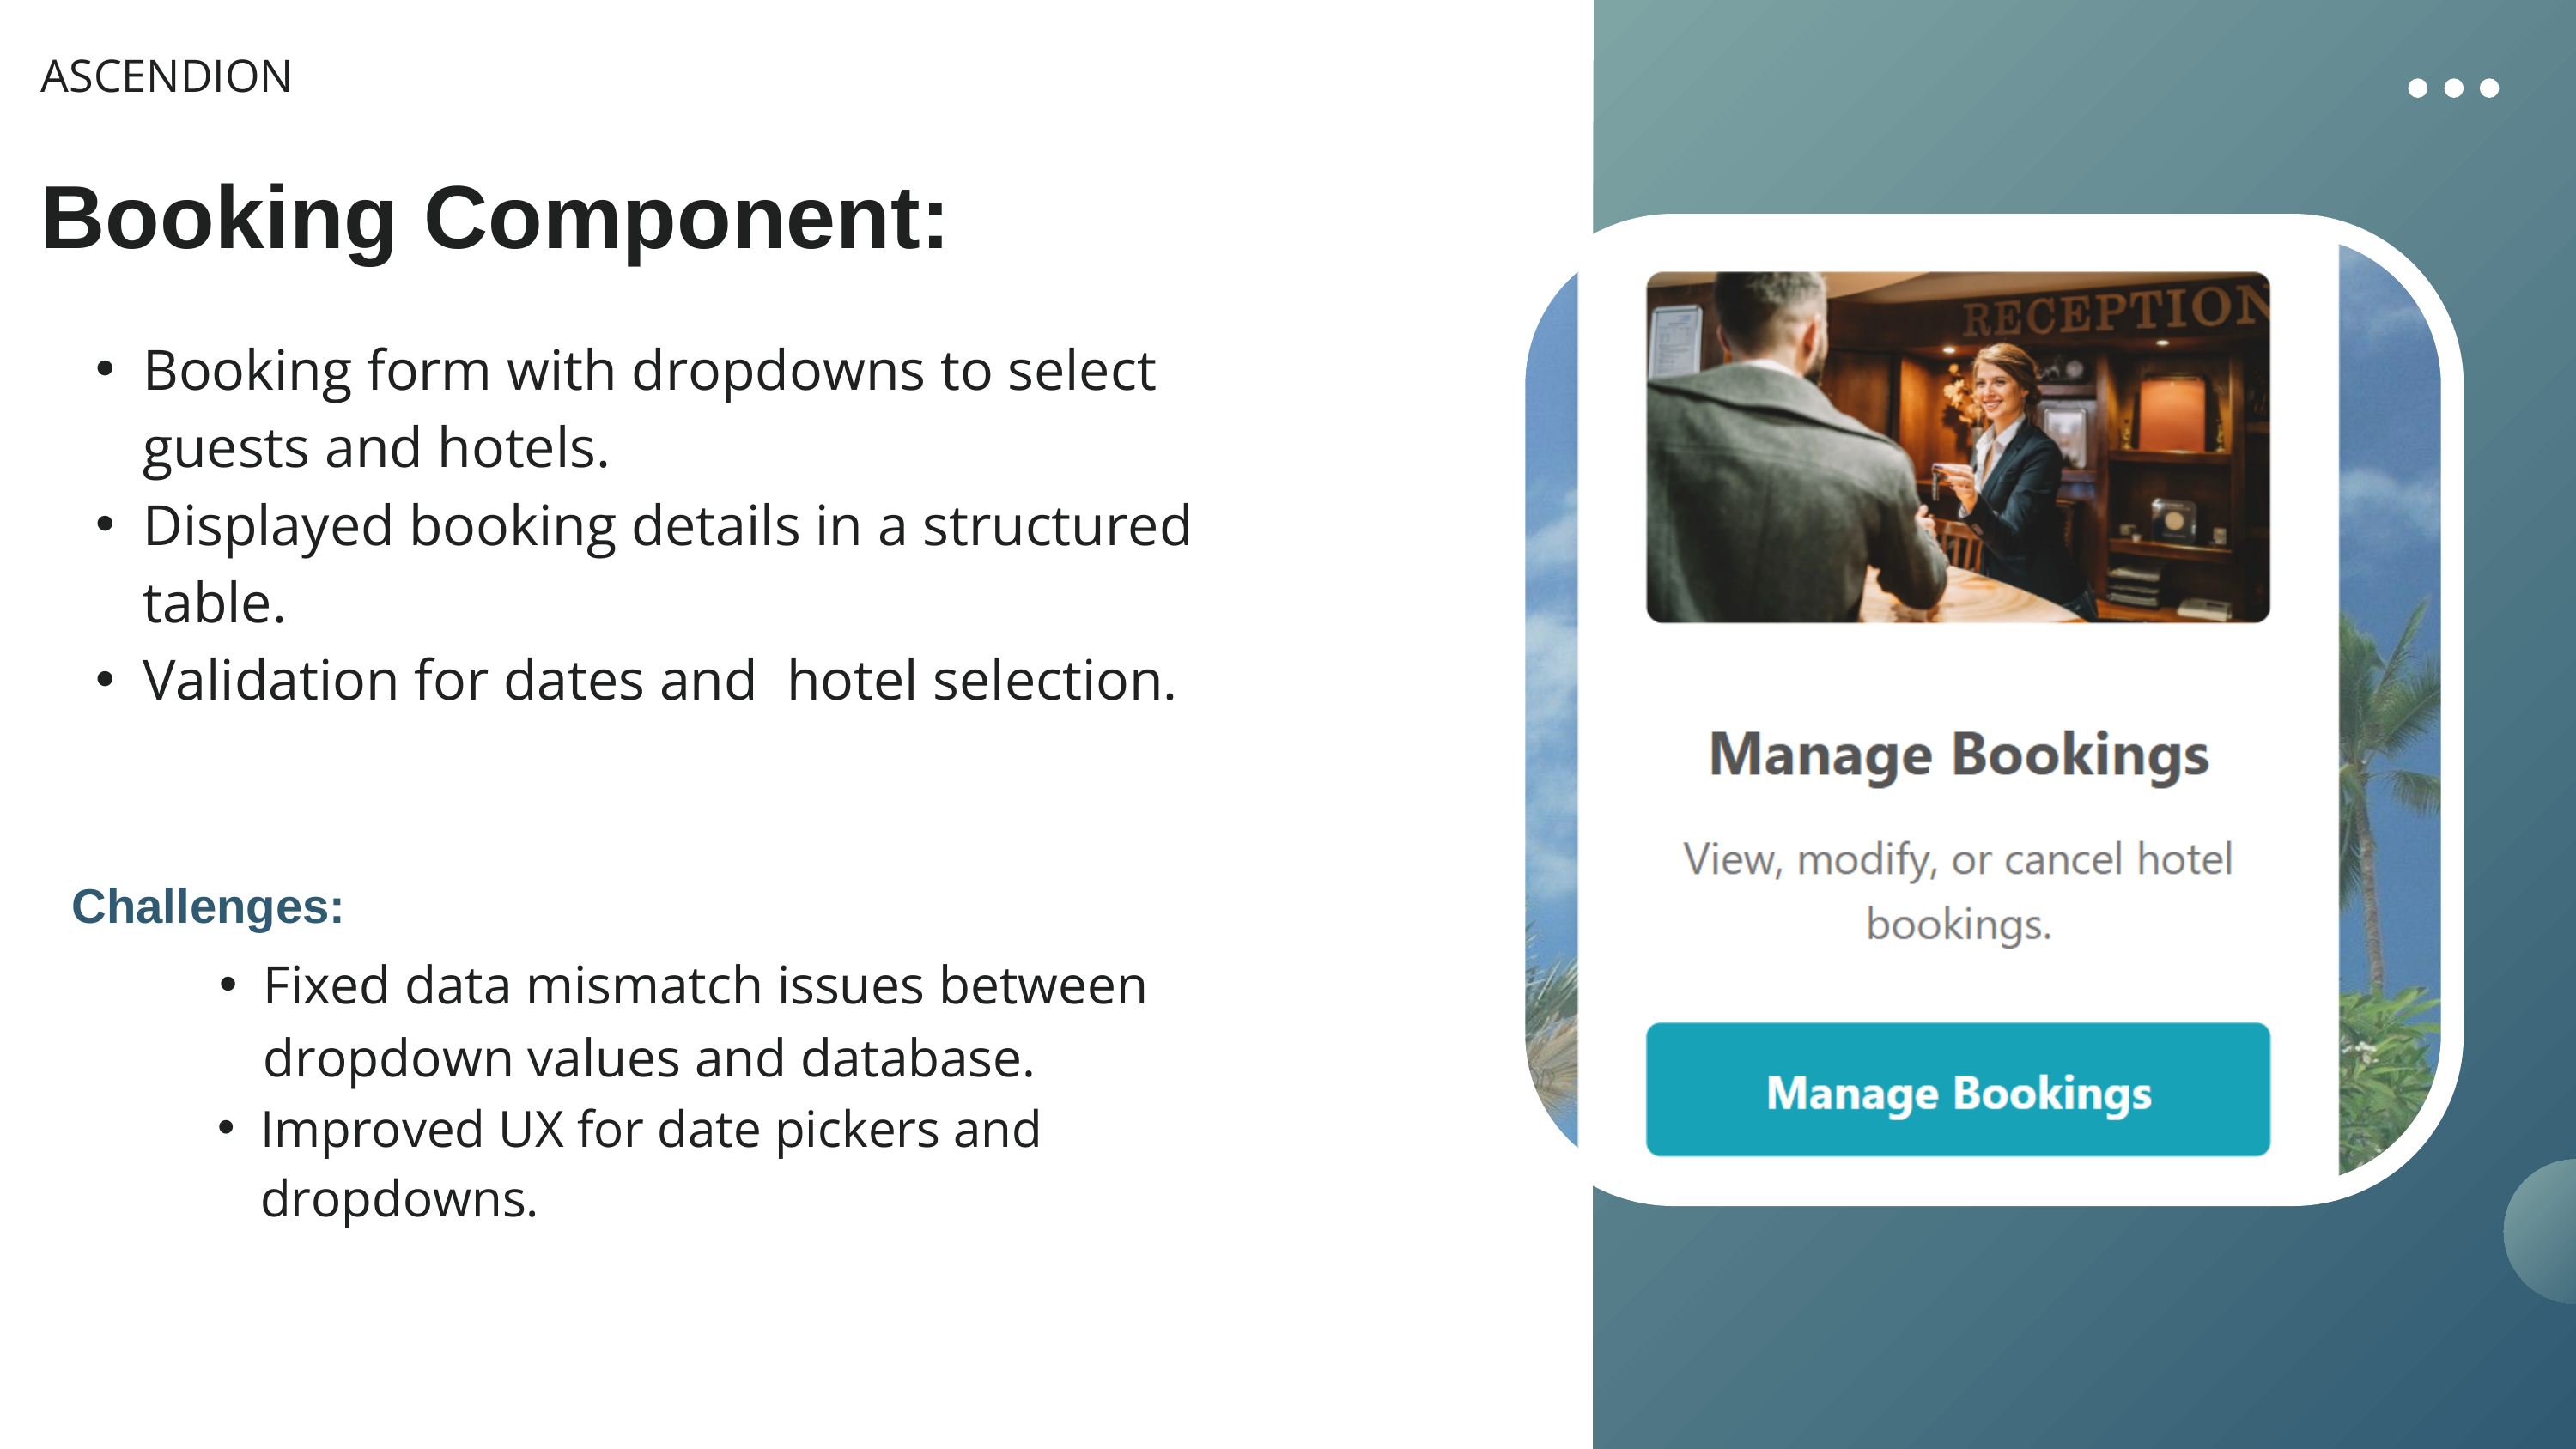

ASCENDION

Booking Component:

Booking form with dropdowns to select guests and hotels.
Displayed booking details in a structured table.
Validation for dates and  hotel selection.

01
Challenges:
02
Fixed data mismatch issues between dropdown values and database.
Improved UX for date pickers and dropdowns.